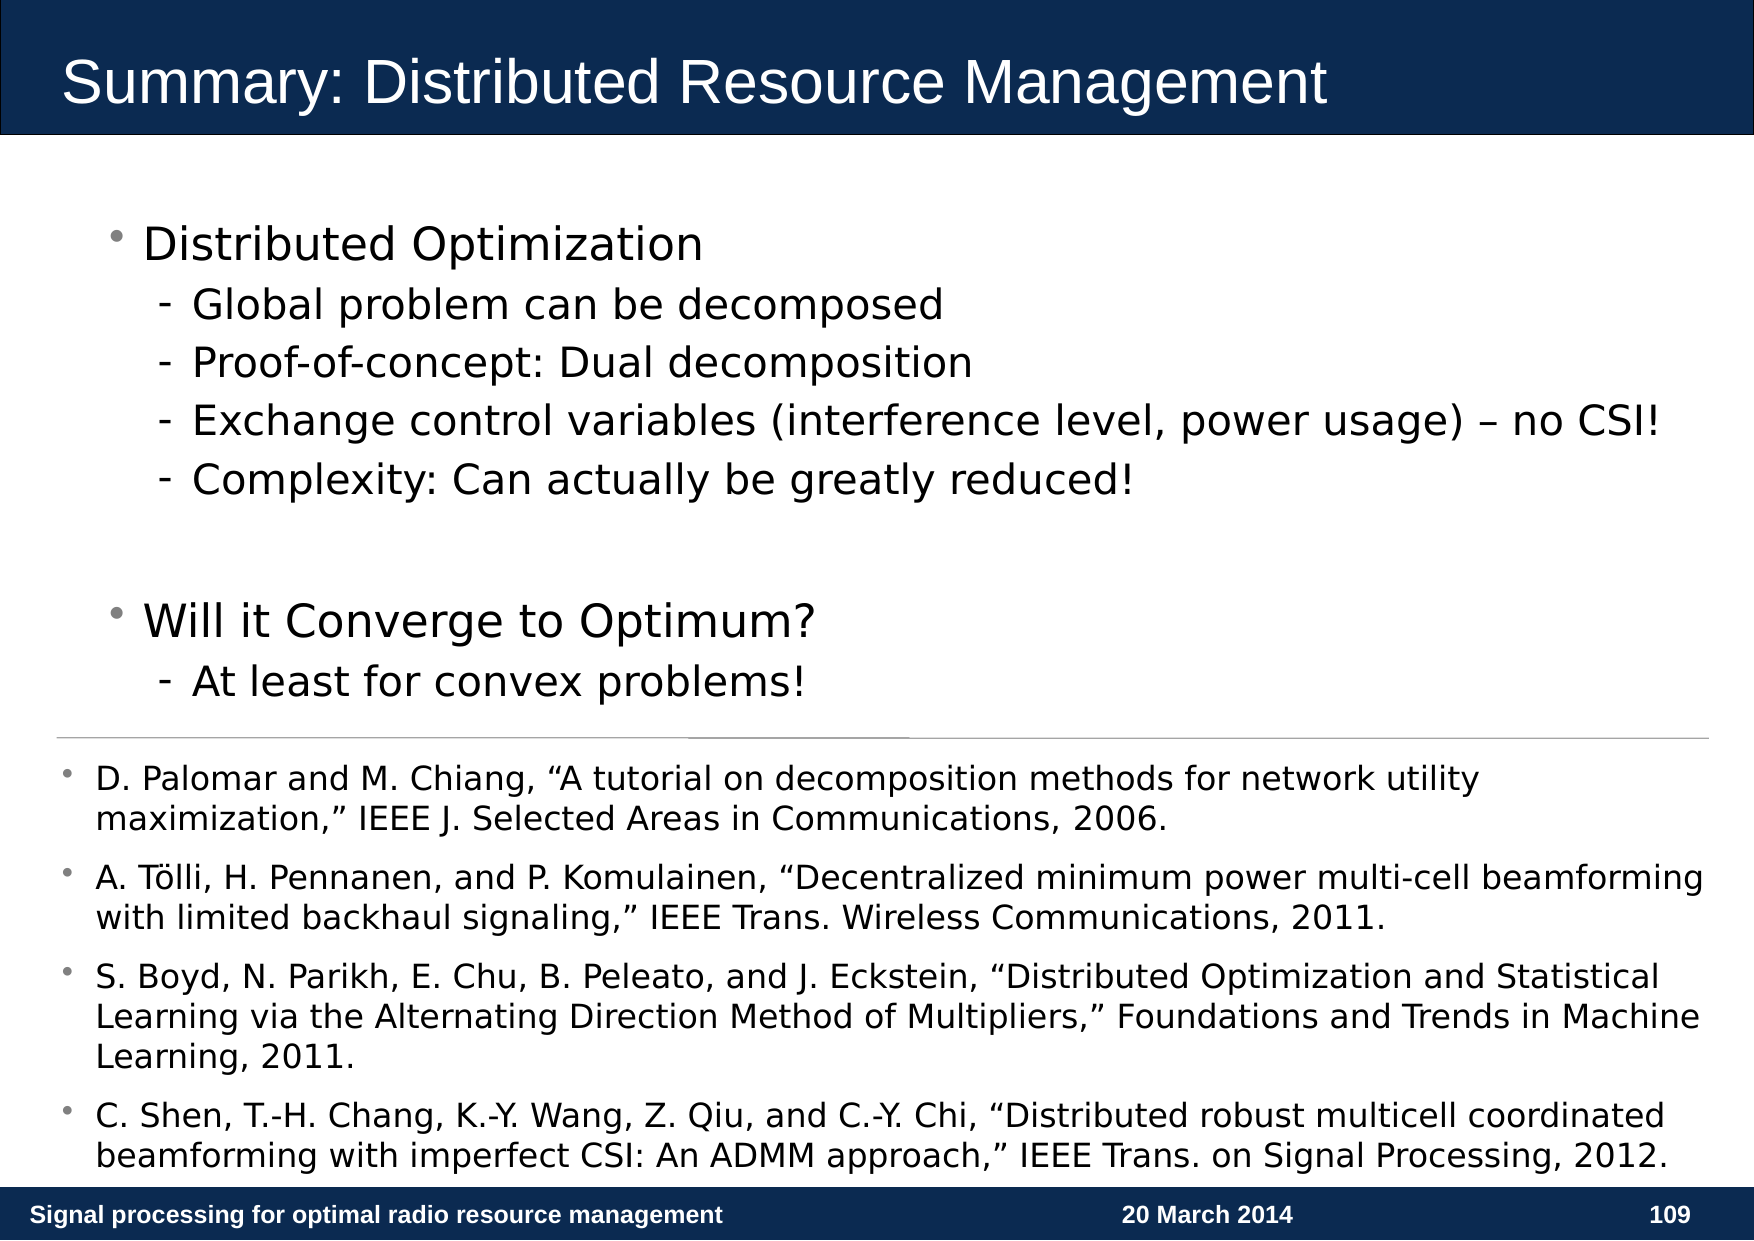

# Summary: Distributed Resource Management
Distributed Optimization
Global problem can be decomposed
Proof-of-concept: Dual decomposition
Exchange control variables (interference level, power usage) – no CSI!
Complexity: Can actually be greatly reduced!

Will it Converge to Optimum?
At least for convex problems!

D. Palomar and M. Chiang, “A tutorial on decomposition methods for network utility maximization,” IEEE J. Selected Areas in Communications, 2006.
A. Tölli, H. Pennanen, and P. Komulainen, “Decentralized minimum power multi-cell beamforming with limited backhaul signaling,” IEEE Trans. Wireless Communications, 2011.
S. Boyd, N. Parikh, E. Chu, B. Peleato, and J. Eckstein, “Distributed Optimization and Statistical Learning via the Alternating Direction Method of Multipliers,” Foundations and Trends in Machine Learning, 2011.
C. Shen, T.-H. Chang, K.-Y. Wang, Z. Qiu, and C.-Y. Chi, “Distributed robust multicell coordinated beamforming with imperfect CSI: An ADMM approach,” IEEE Trans. on Signal Processing, 2012.
Signal processing for optimal radio resource management
20 March 2014
109